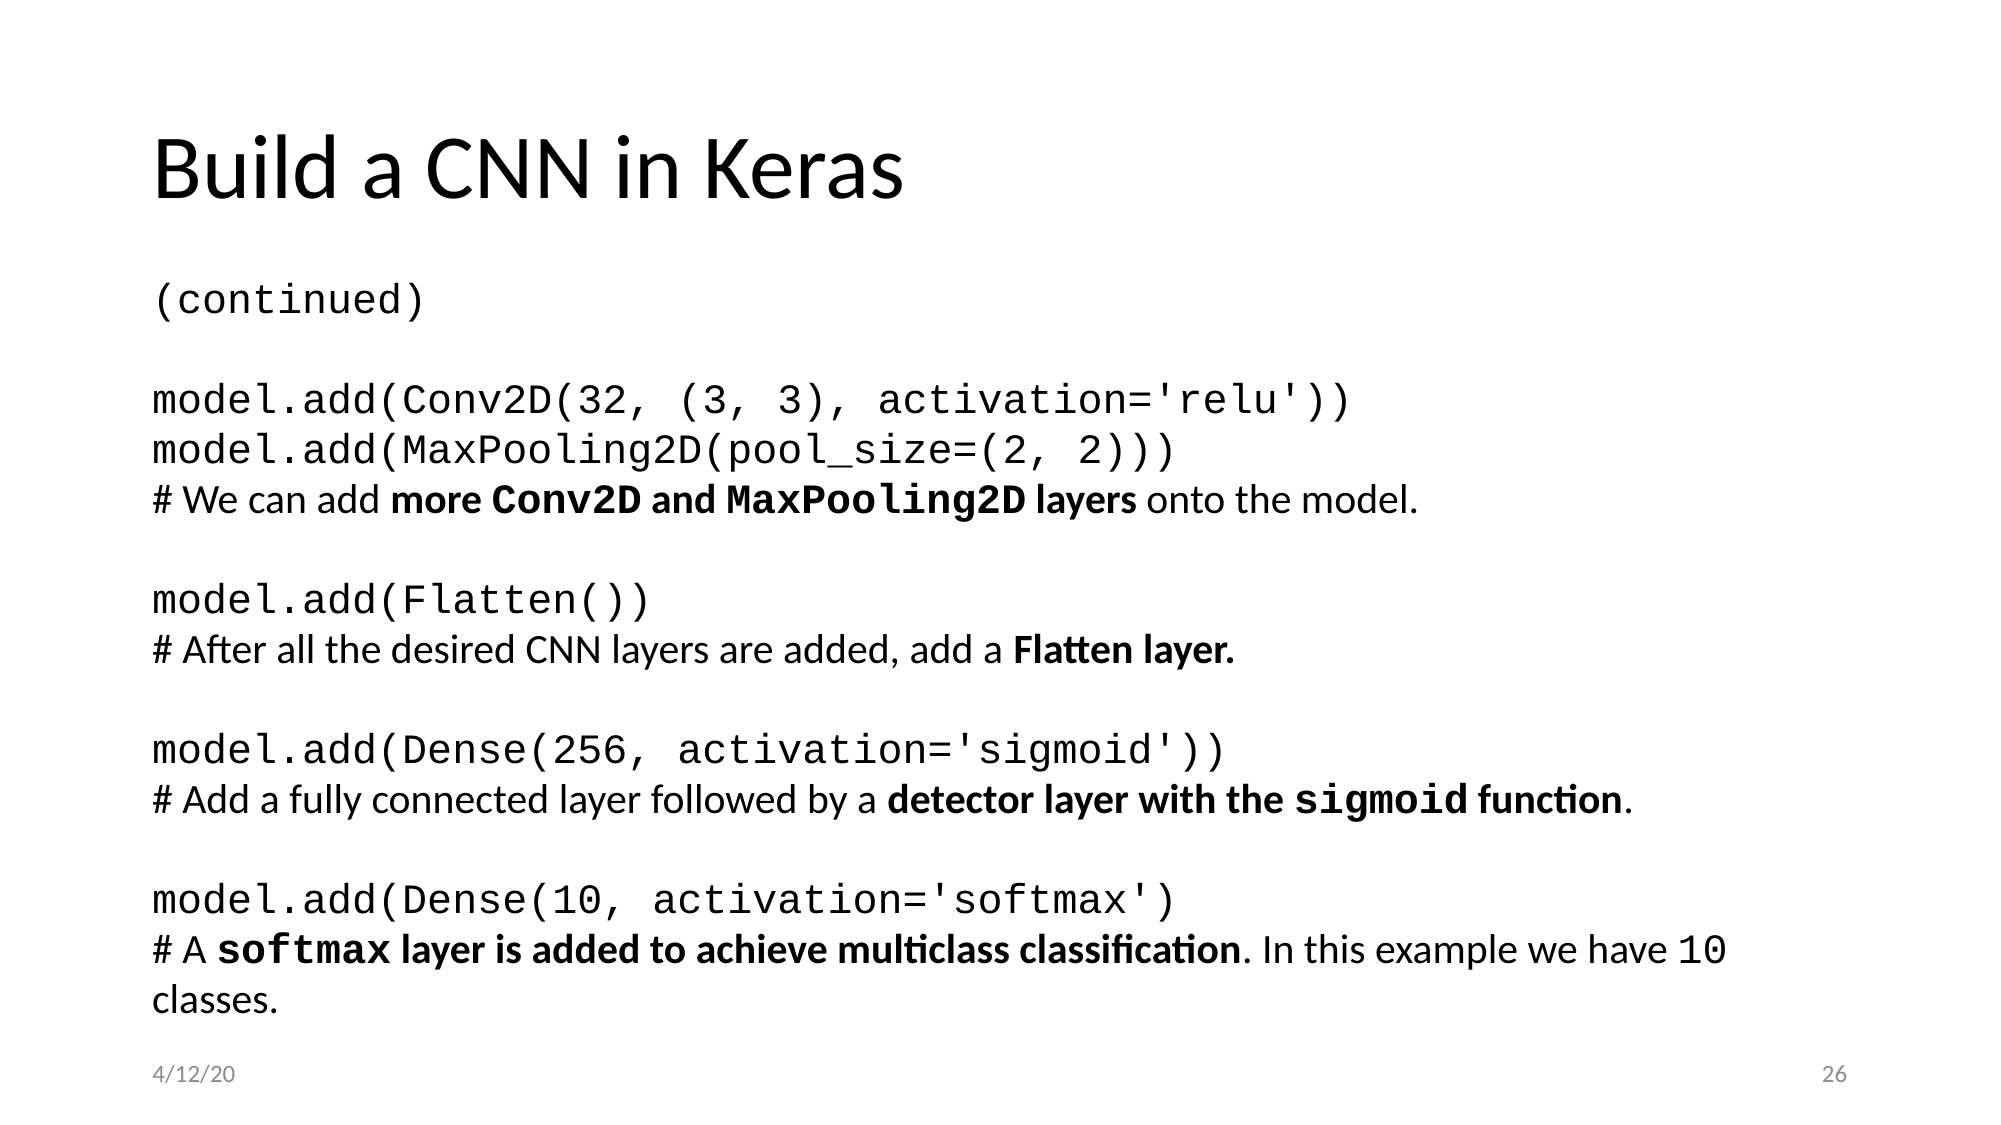

# Build a CNN in Keras
(continued)

model.add(Conv2D(32, (3, 3), activation='relu'))
model.add(MaxPooling2D(pool_size=(2, 2)))
# We can add more Conv2D and MaxPooling2D layers onto the model.

model.add(Flatten())
# After all the desired CNN layers are added, add a Flatten layer.

model.add(Dense(256, activation='sigmoid'))
# Add a fully connected layer followed by a detector layer with the sigmoid function.

model.add(Dense(10, activation='softmax')
# A softmax layer is added to achieve multiclass classification. In this example we have 10 classes.
4/12/20
26